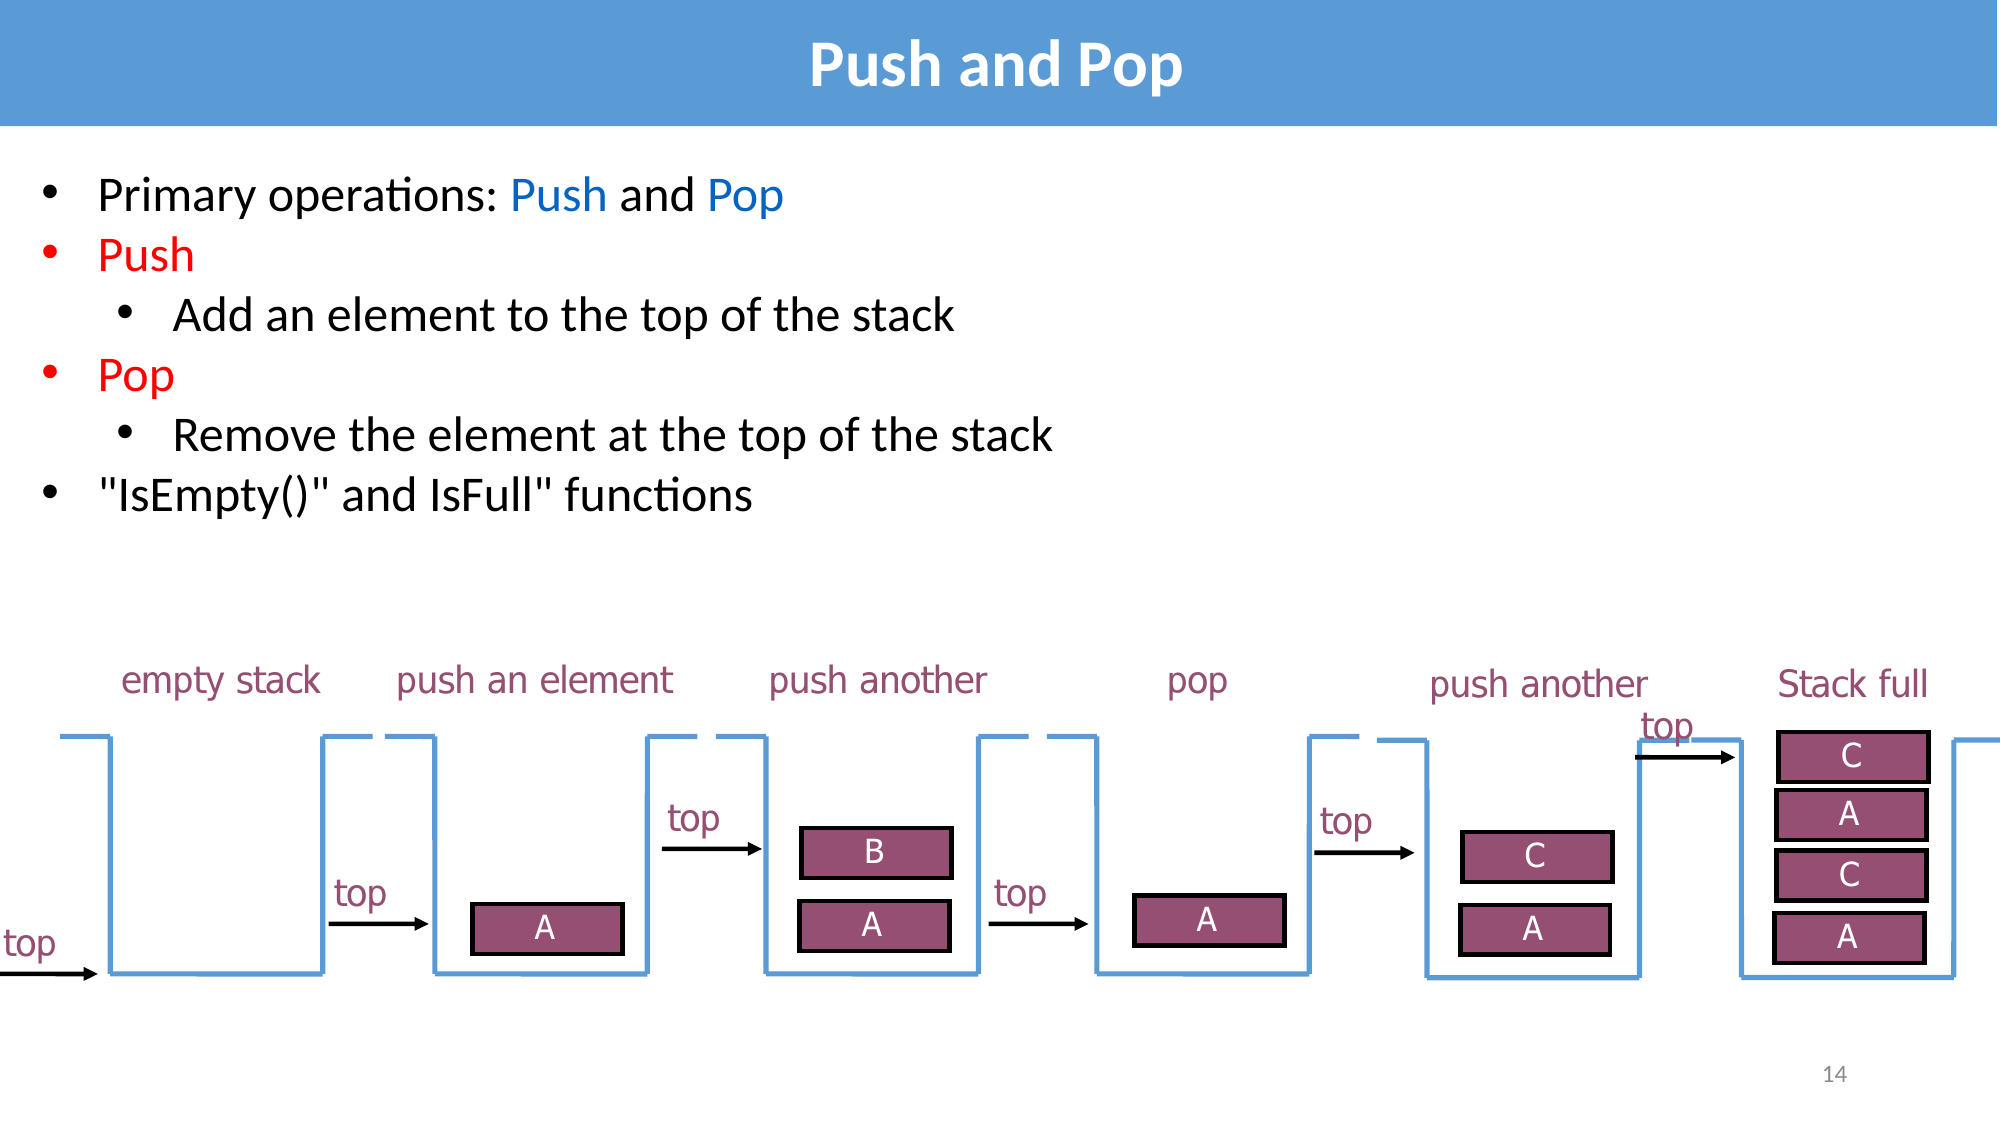

Push and Pop
Primary operations: Push and Pop
Push
Add an element to the top of the stack
Pop
Remove the element at the top of the stack
"IsEmpty()" and IsFull" functions
empty stack
push an element
push another
pop
Stack full
push another
top

C

A

top

top

B

C

C

top

top

A

A

A

A

A

top

14